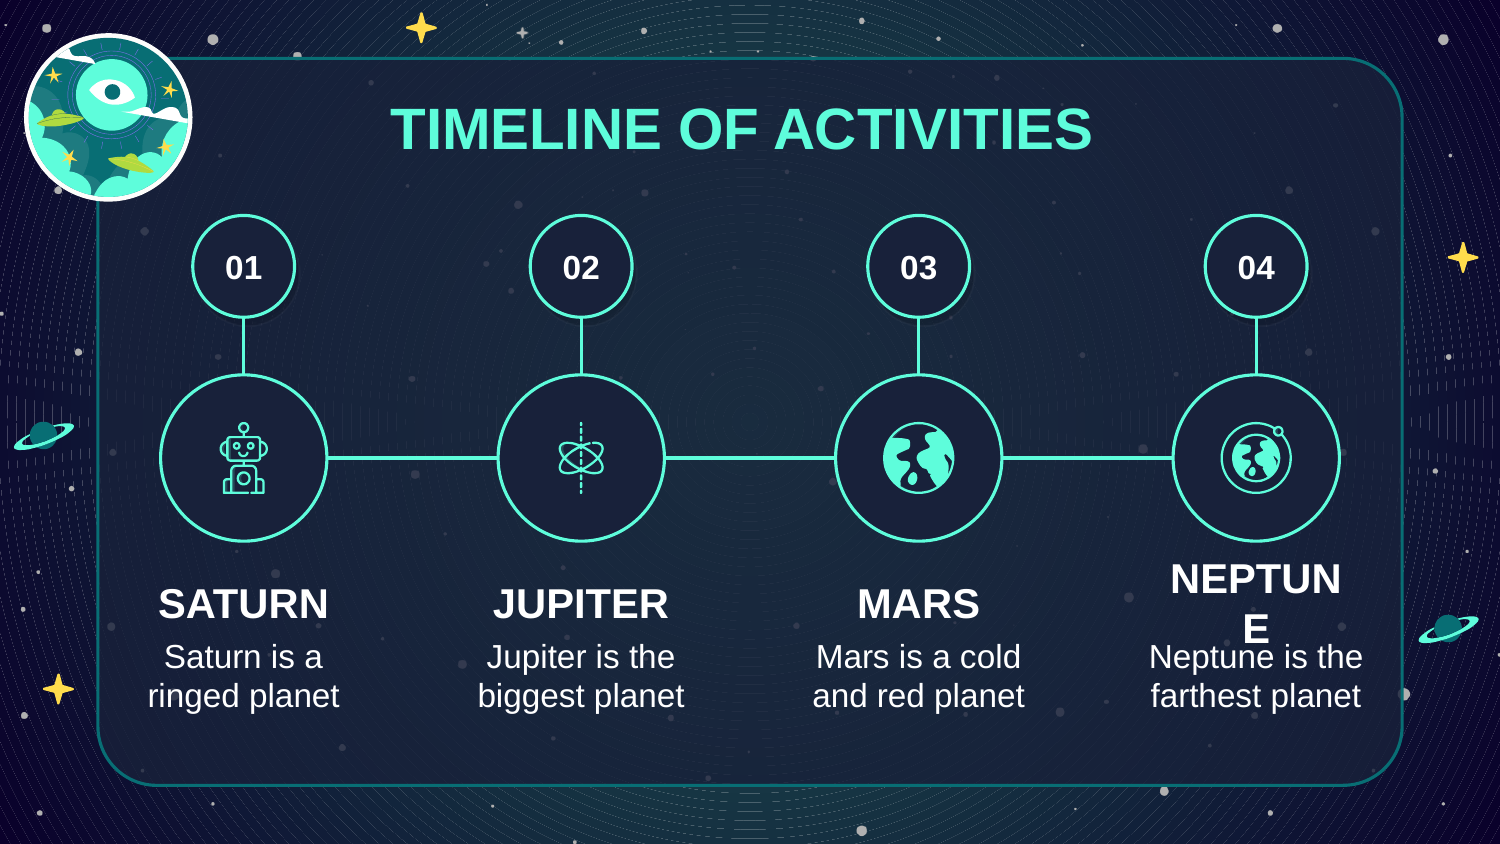

# TIMELINE OF ACTIVITIES
01
02
03
04

SATURN
JUPITER
MARS
NEPTUNE
Saturn is a ringed planet
Jupiter is the biggest planet
Mars is a cold and red planet
Neptune is the farthest planet